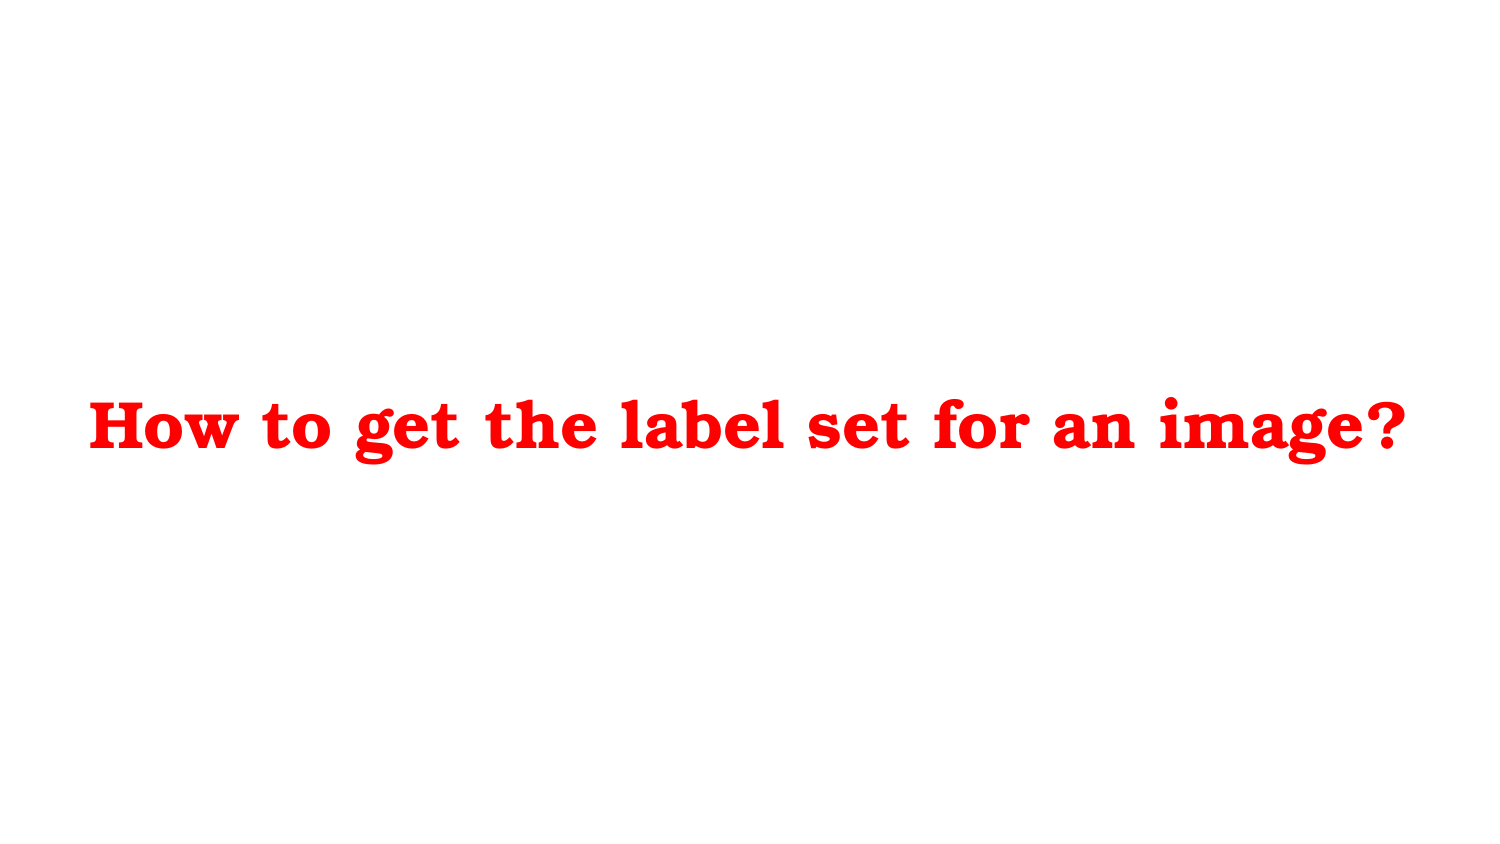

# How to get the label set for an image?